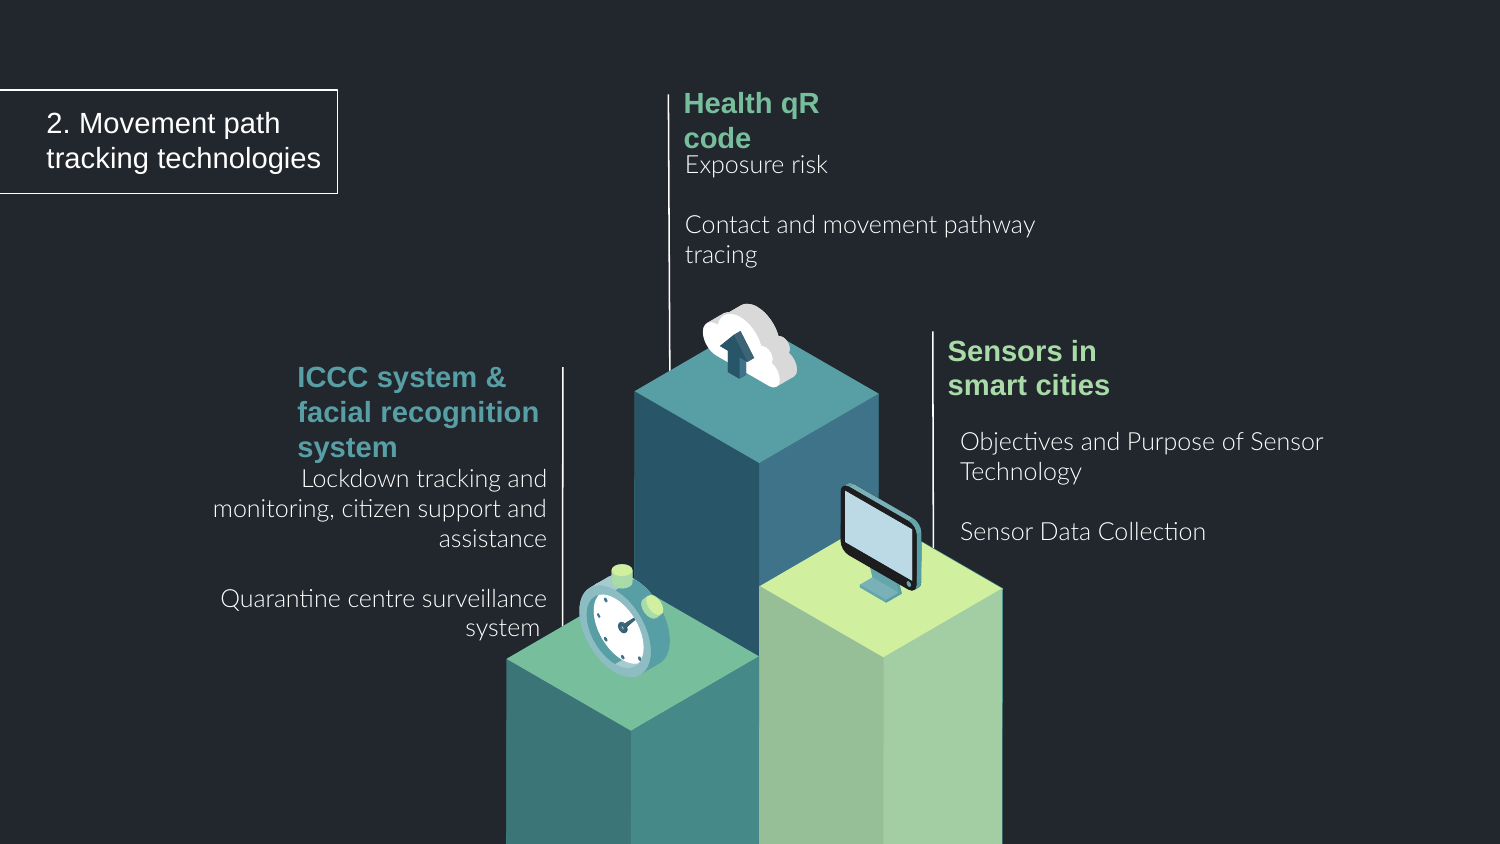

# 2. Movement path tracking technologies
Health qR code
Exposure risk

Contact and movement pathway tracing

Sensors in smart cities

ICCC system & facial recognition system
Objectives and Purpose of Sensor Technology

Sensor Data Collection
Lockdown tracking and monitoring, citizen support and assistance

Quarantine centre surveillance system